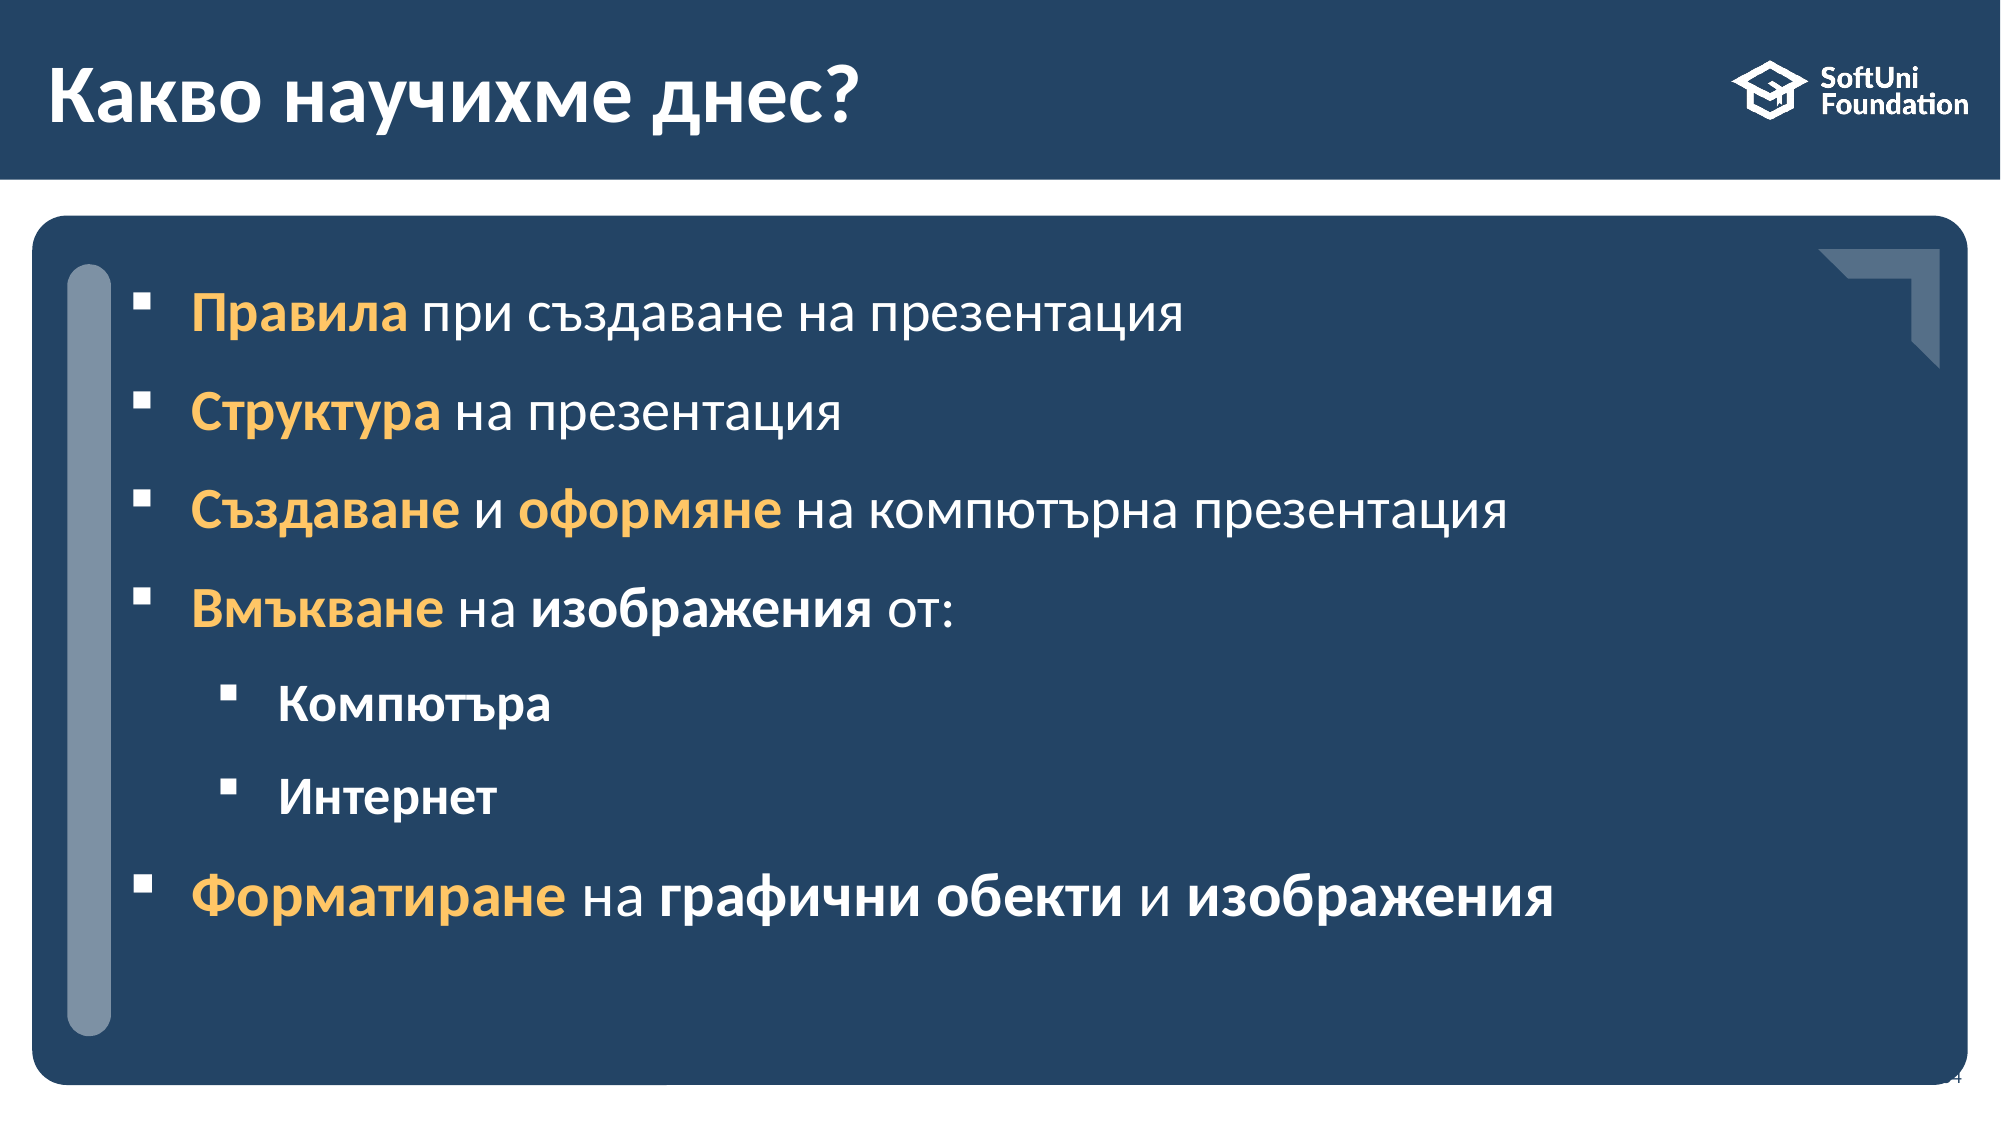

# Какво научихме днес?

…
…
…

Правила при създаване на презентация
Структура на презентация
Създаване и оформяне на компютърна презентация
Вмъкване на изображения от:
Компютъра
Интернет
Форматиране на графични обекти и изображения
34